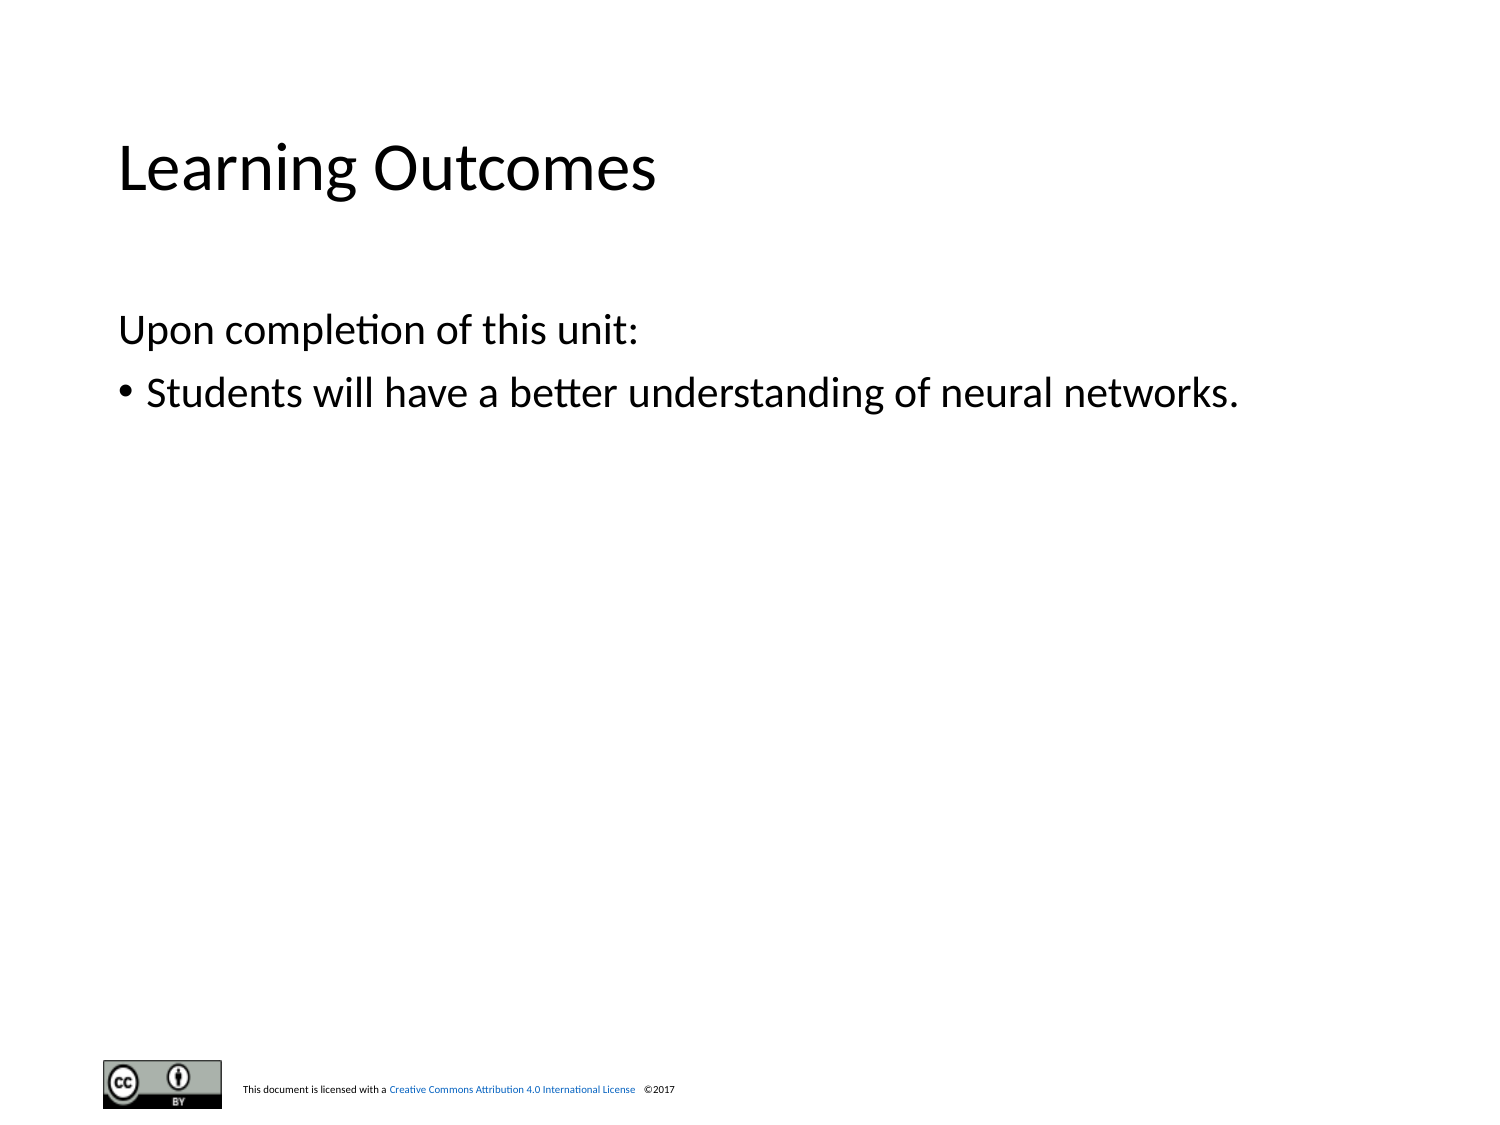

# Learning Outcomes
Upon completion of this unit:
Students will have a better understanding of neural networks.